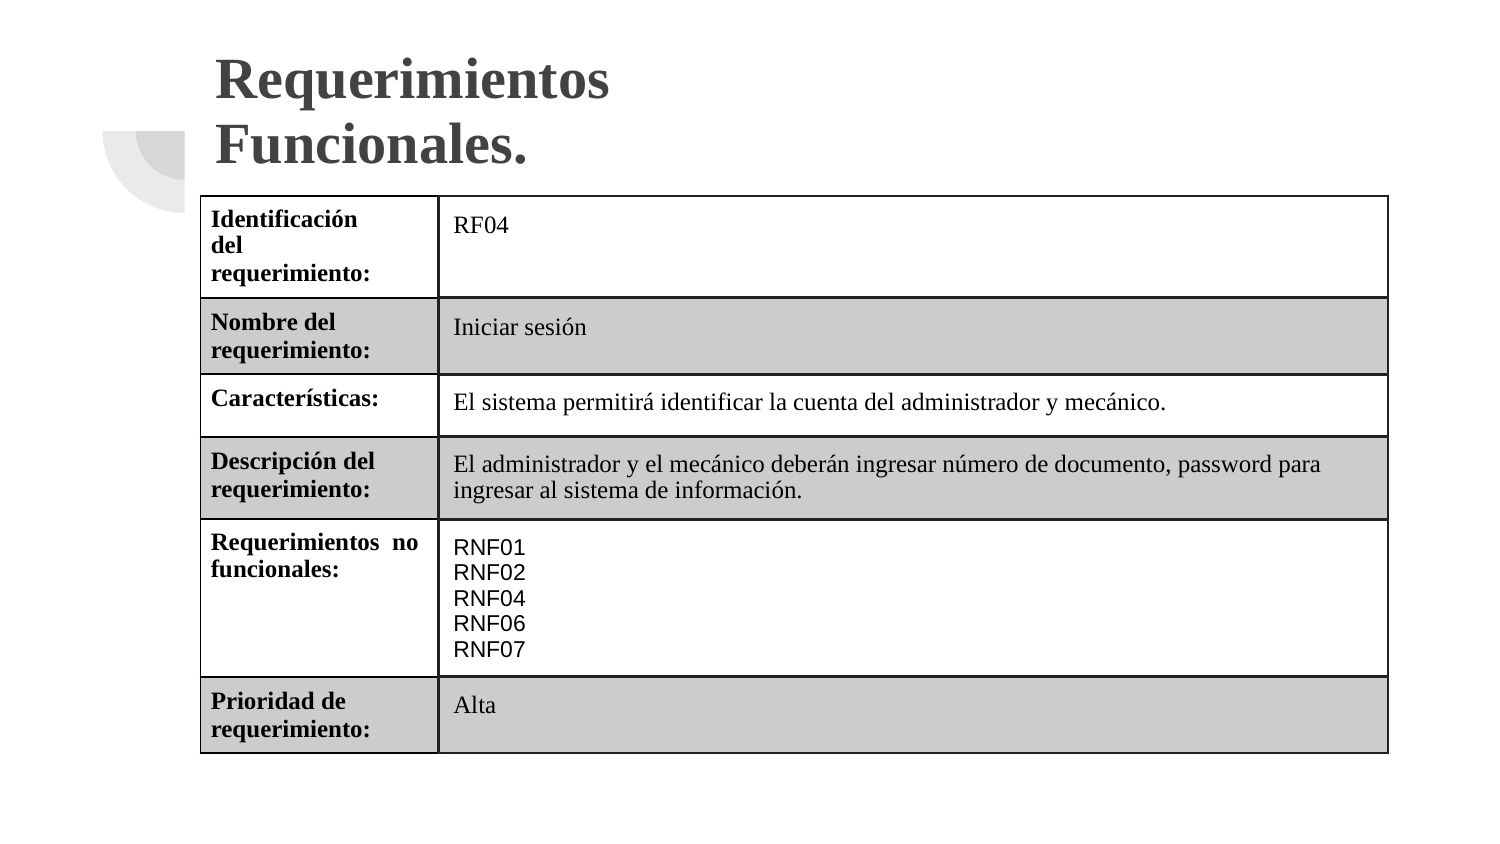

# Requerimientos
Funcionales.
| Identificación del requerimiento: | RF04 |
| --- | --- |
| Nombre del requerimiento: | Iniciar sesión |
| Características: | El sistema permitirá identificar la cuenta del administrador y mecánico. |
| Descripción del requerimiento: | El administrador y el mecánico deberán ingresar número de documento, password para ingresar al sistema de información. |
| Requerimientos no funcionales: | RNF01 RNF02 RNF04 RNF06 RNF07 |
| Prioridad de requerimiento: | Alta |